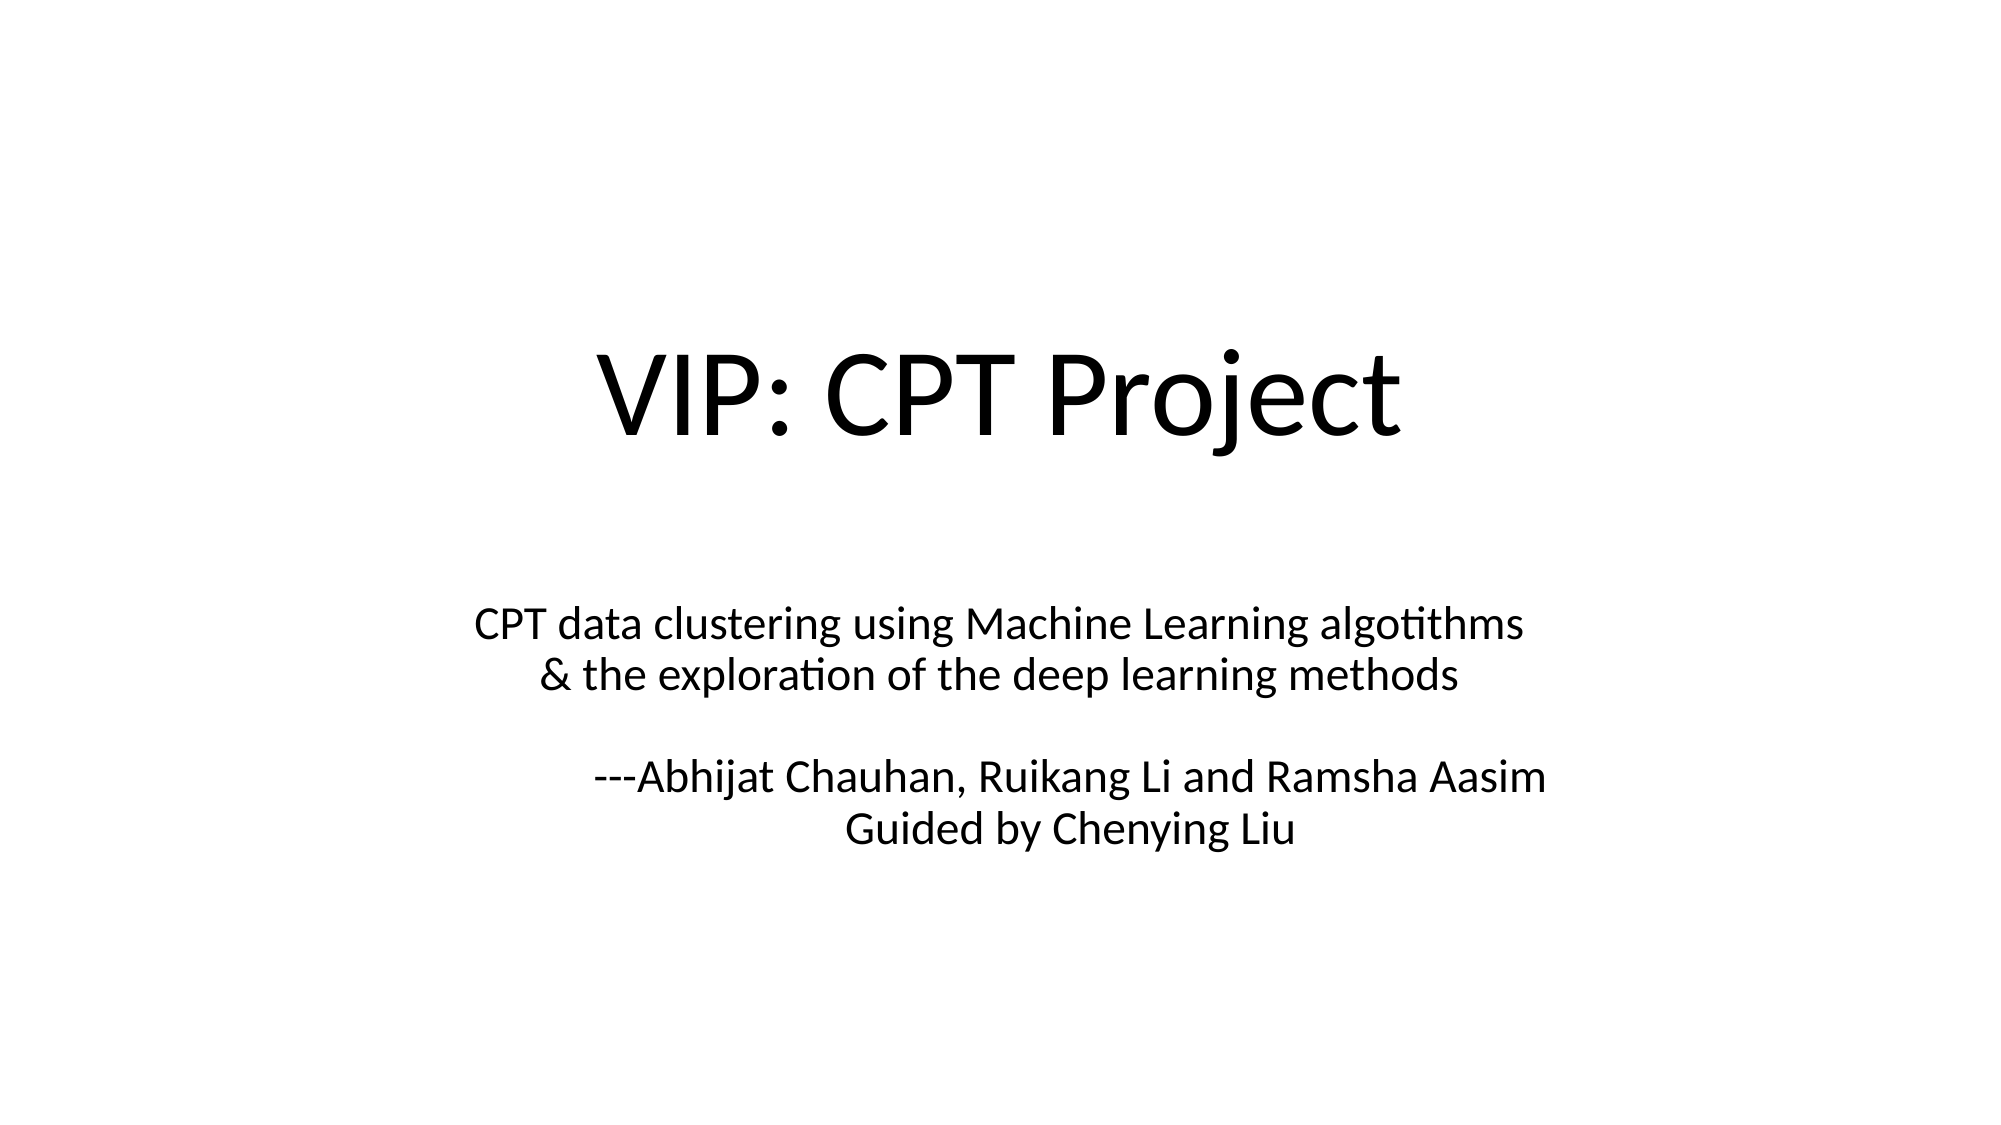

# VIP: CPT Project
CPT data clustering using Machine Learning algotithms
& the exploration of the deep learning methods

	---Abhijat Chauhan, Ruikang Li and Ramsha Aasim
	Guided by Chenying Liu